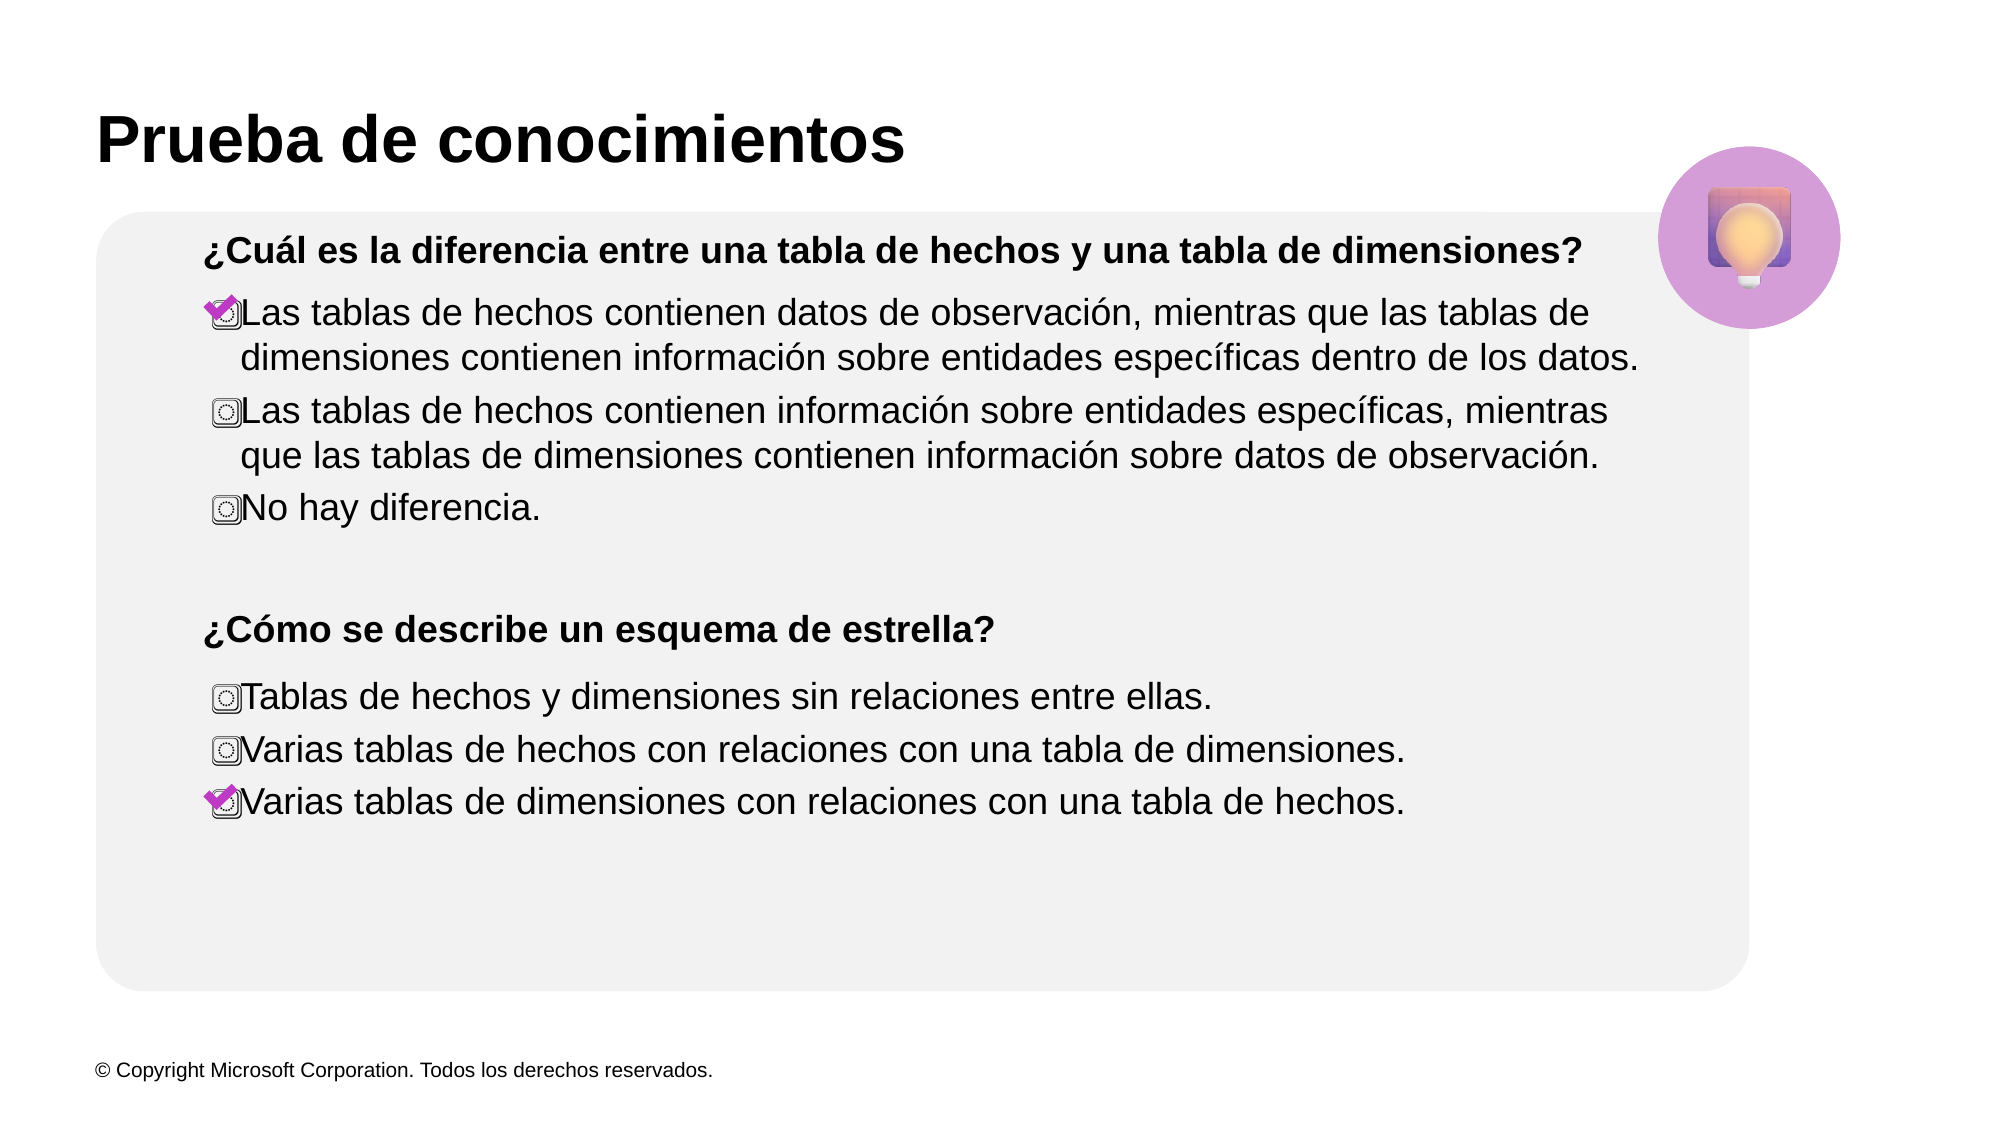

# Prueba de conocimientos
¿Cuál es la diferencia entre una tabla de hechos y una tabla de dimensiones?
Las tablas de hechos contienen datos de observación, mientras que las tablas de dimensiones contienen información sobre entidades específicas dentro de los datos.
Las tablas de hechos contienen información sobre entidades específicas, mientras que las tablas de dimensiones contienen información sobre datos de observación.
No hay diferencia.

¿Cómo se describe un esquema de estrella?
Tablas de hechos y dimensiones sin relaciones entre ellas.
Varias tablas de hechos con relaciones con una tabla de dimensiones.
Varias tablas de dimensiones con relaciones con una tabla de hechos.